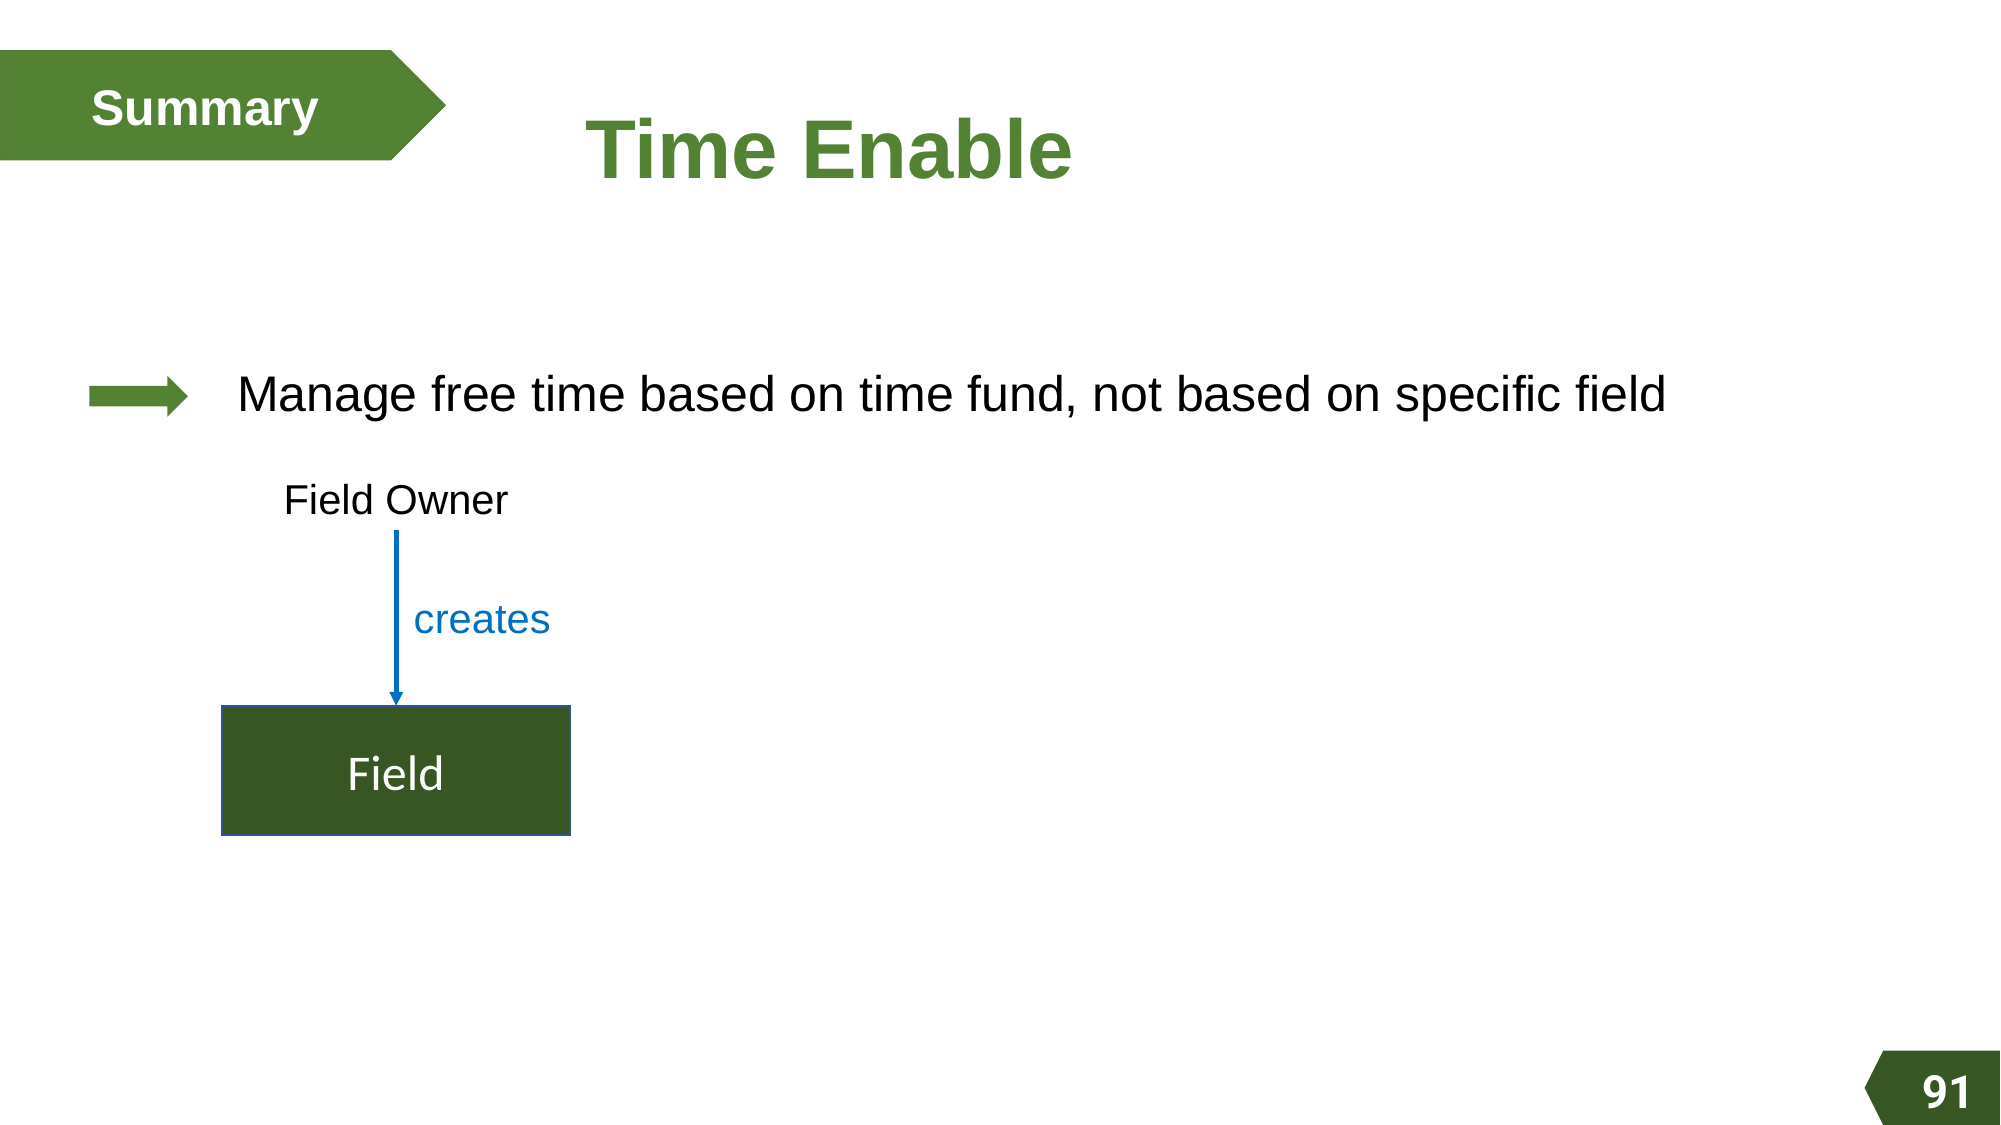

Summary

Summary
Time Enable
Manage free time based on time fund, not based on specific field

Field Owner
creates
Field

91